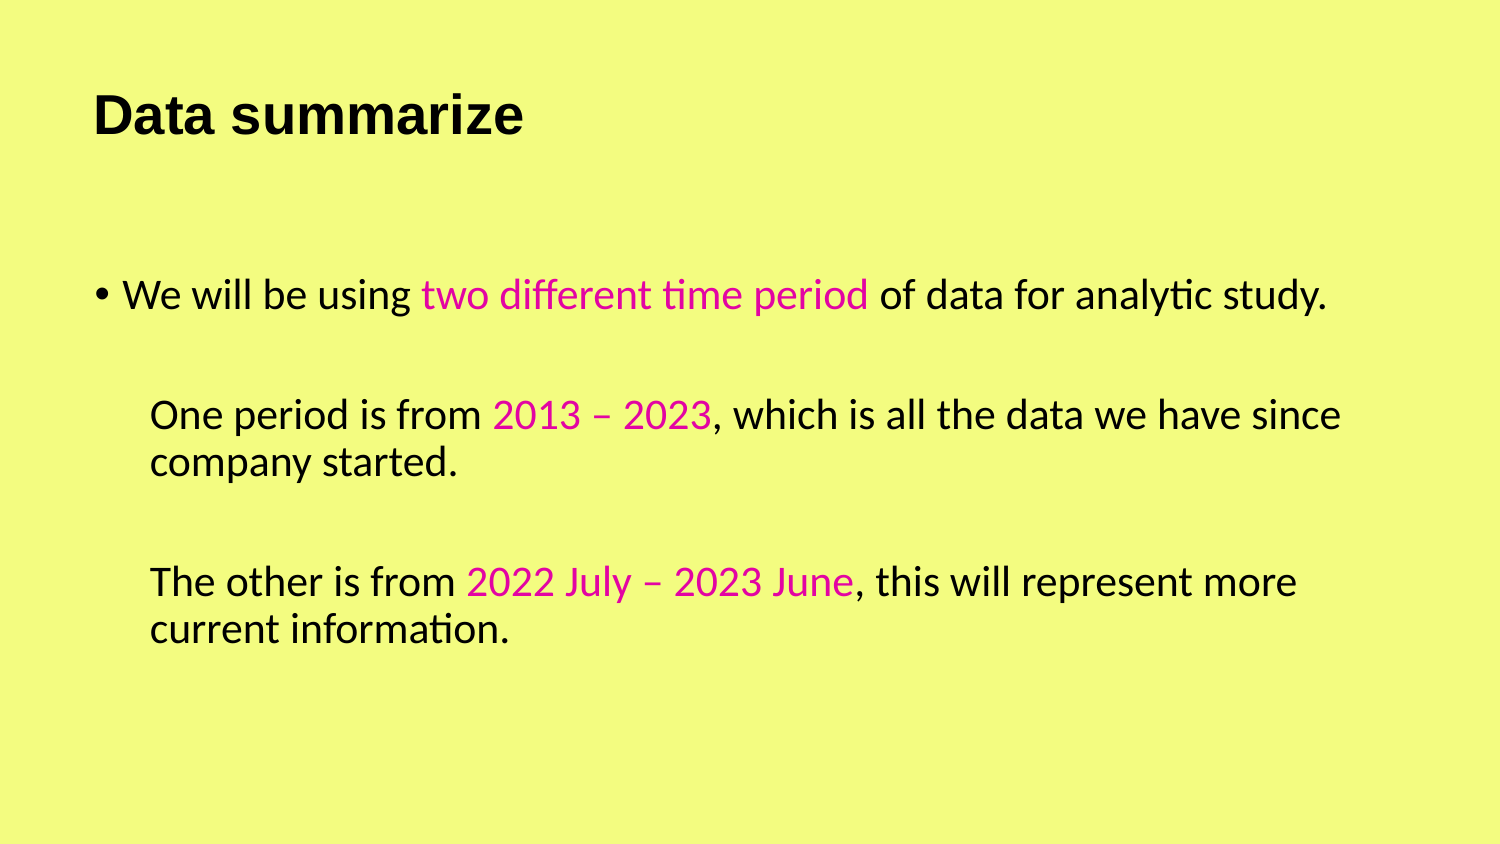

# Data summarize

We will be using two different time period of data for analytic study.

One period is from 2013 – 2023, which is all the data we have since company started.

The other is from 2022 July – 2023 June, this will represent more current information.